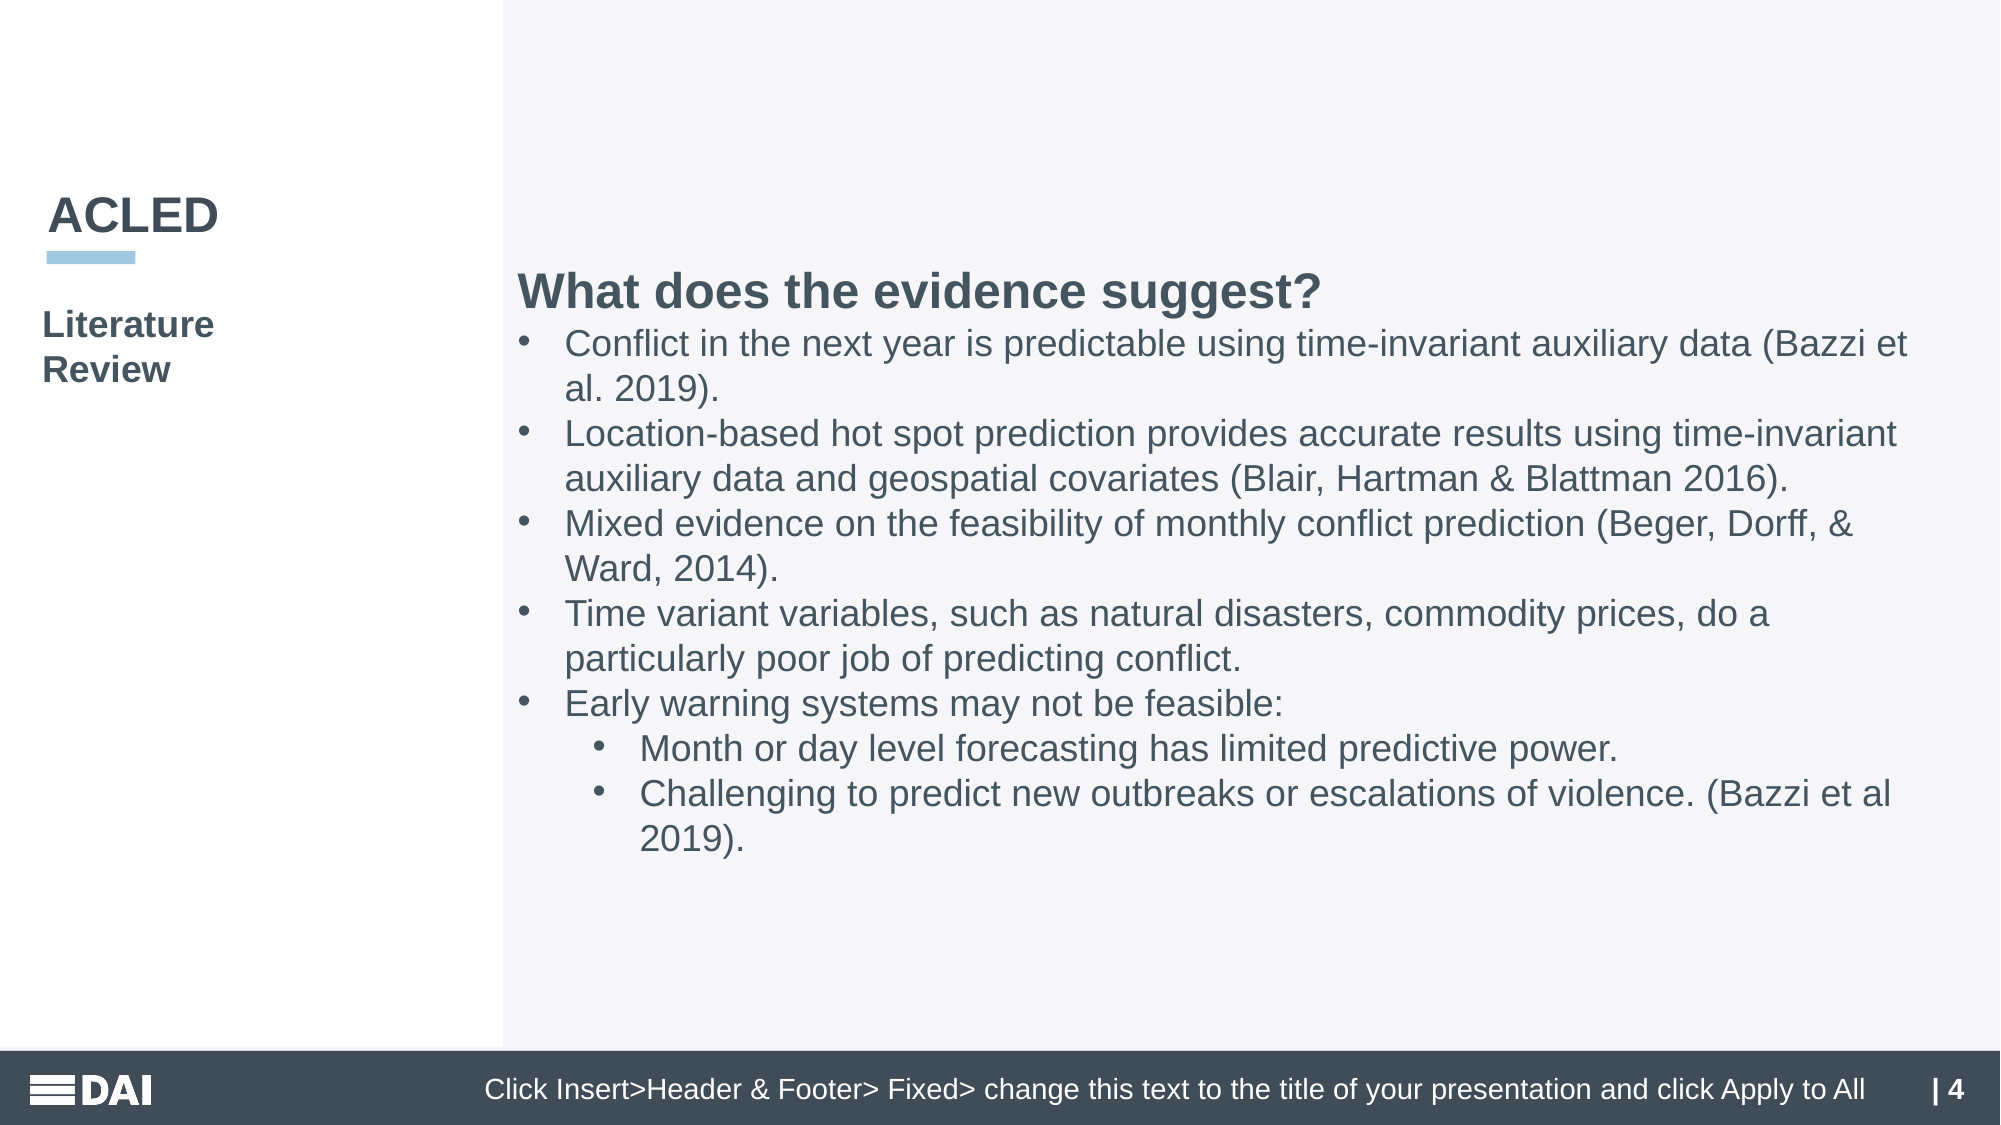

ACLED
What does the evidence suggest?
Conflict in the next year is predictable using time-invariant auxiliary data (Bazzi et al. 2019).
Location-based hot spot prediction provides accurate results using time-invariant auxiliary data and geospatial covariates (Blair, Hartman & Blattman 2016).
Mixed evidence on the feasibility of monthly conflict prediction (Beger, Dorff, & Ward, 2014).
Time variant variables, such as natural disasters, commodity prices, do a particularly poor job of predicting conflict.
Early warning systems may not be feasible:
Month or day level forecasting has limited predictive power.
Challenging to predict new outbreaks or escalations of violence. (Bazzi et al 2019).

Literature Review

| 4
Click Insert>Header & Footer> Fixed> change this text to the title of your presentation and click Apply to All